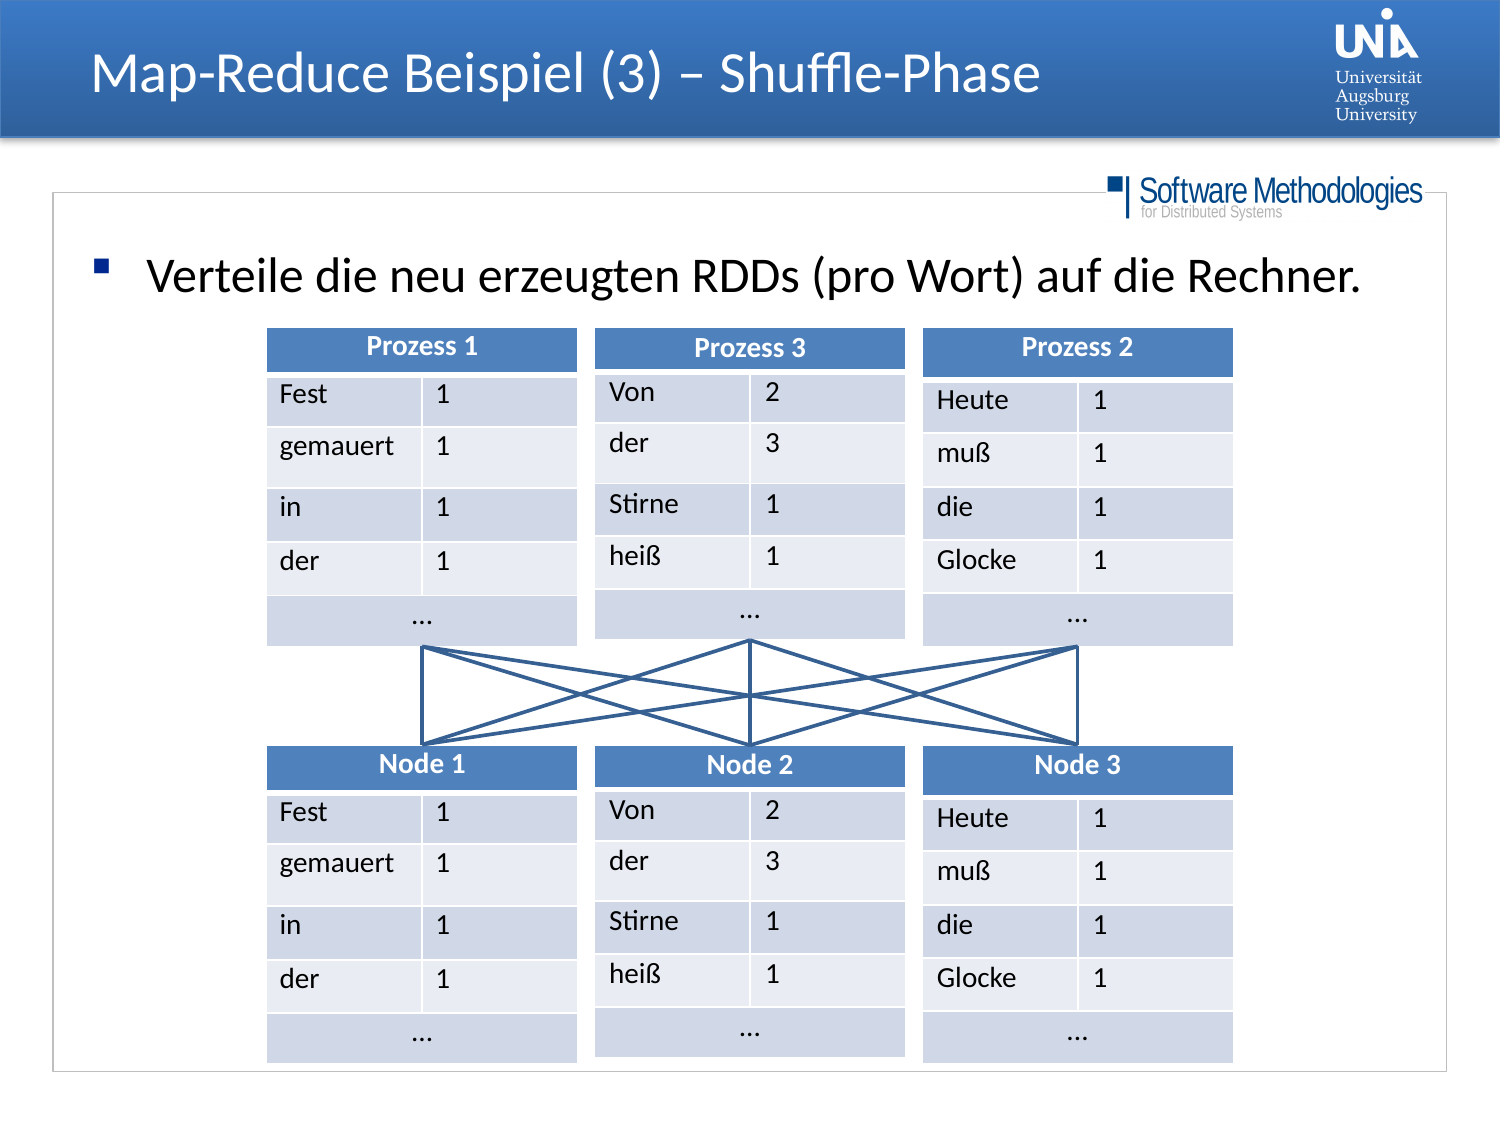

# Map-Reduce Beispiel (3) – Shuffle-Phase
Verteile die neu erzeugten RDDs (pro Wort) auf die Rechner.
| Prozess 1 |  |
| --- | --- |
| Fest | 1 |
| gemauert | 1 |
| in | 1 |
| der | 1 |
| ... |  |
| Prozess 2 |  |
| --- | --- |
| Heute | 1 |
| muß | 1 |
| die | 1 |
| Glocke | 1 |
| ... |  |
| Prozess 3 |  |
| --- | --- |
| Von | 2 |
| der | 3 |
| Stirne | 1 |
| heiß | 1 |
| ... |  |
| Node 1 |  |
| --- | --- |
| Fest | 1 |
| gemauert | 1 |
| in | 1 |
| der | 1 |
| ... |  |
| Node 3 |  |
| --- | --- |
| Heute | 1 |
| muß | 1 |
| die | 1 |
| Glocke | 1 |
| ... |  |
| Node 2 |  |
| --- | --- |
| Von | 2 |
| der | 3 |
| Stirne | 1 |
| heiß | 1 |
| ... |  |